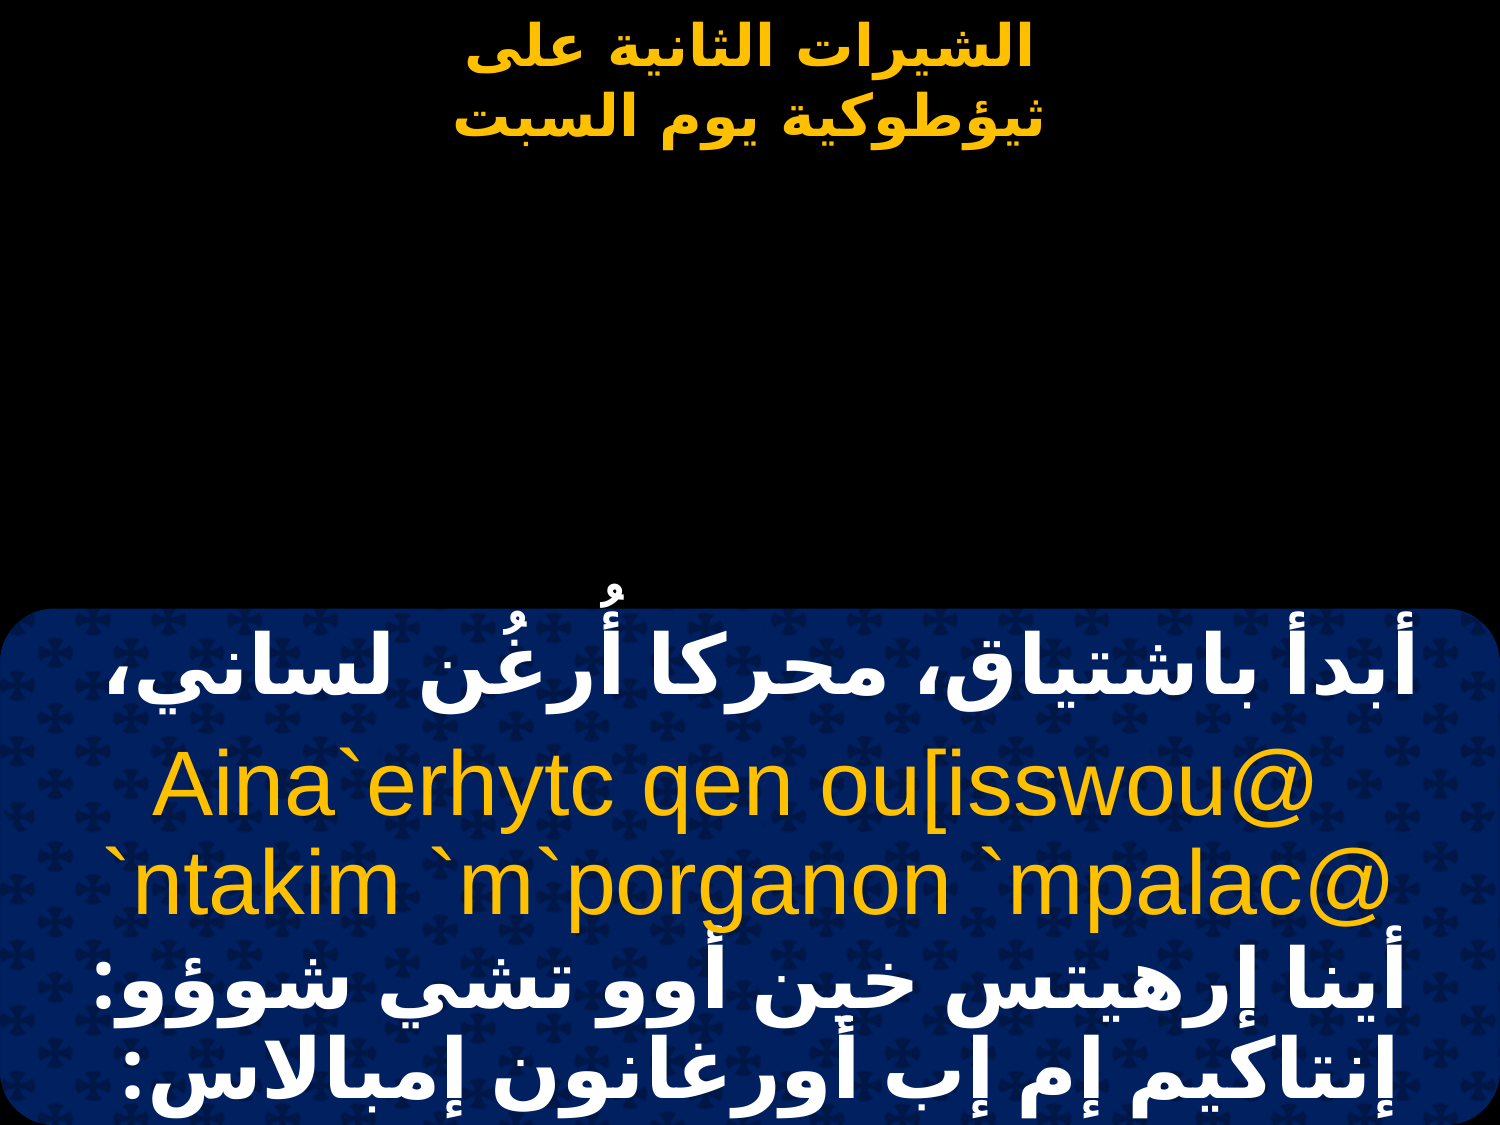

#
أبدأ باشتياق، محركا أُرغُن لساني،
Aina`erhytc qen ou[isswou@
`ntakim `m`porganon `mpalac@
أينا إرهيتس خين أوو تشي شوؤو: إنتاكيم إم إب أورغانون إمبالاس: